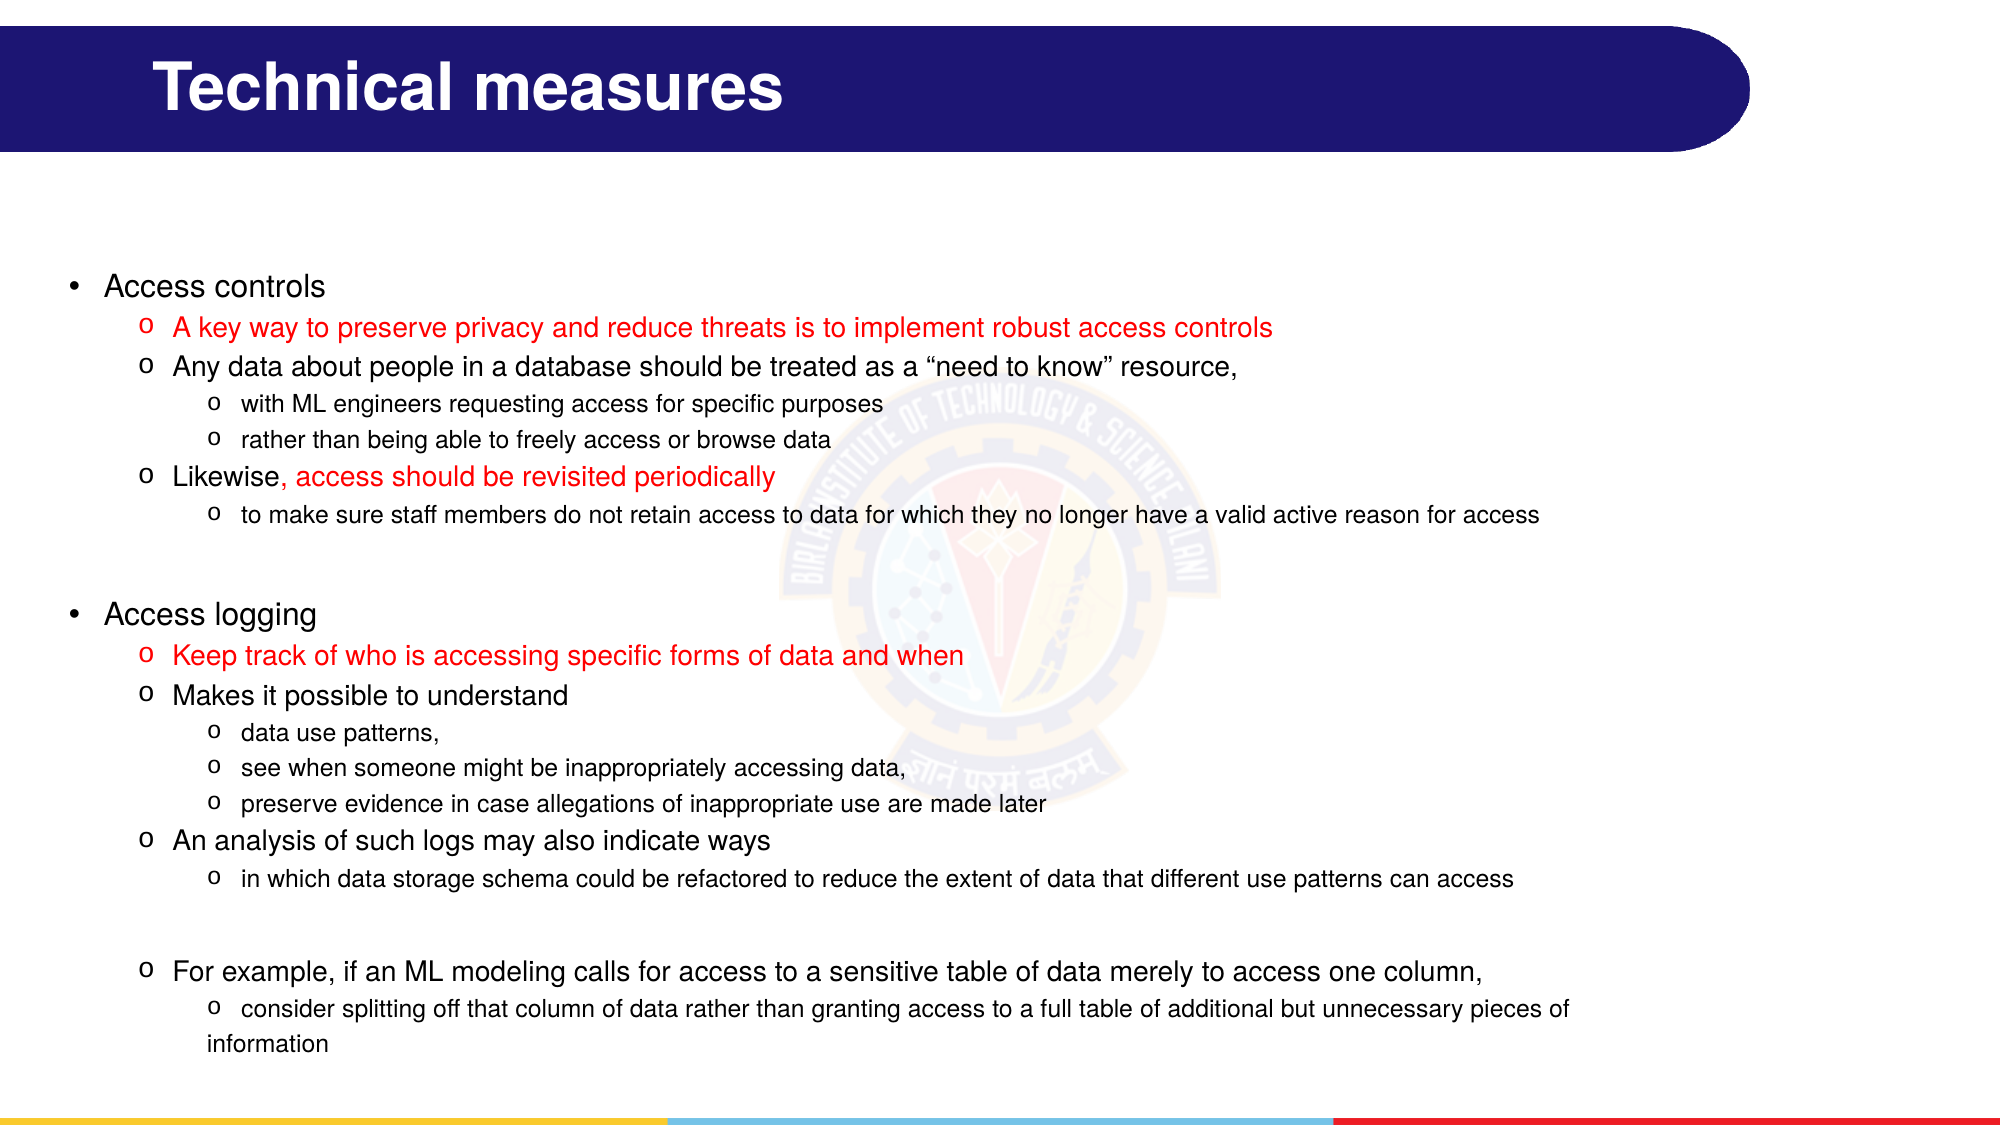

# Technical measures

Access controls
A key way to preserve privacy and reduce threats is to implement robust access controls
Any data about people in a database should be treated as a “need to know” resource,
with ML engineers requesting access for specific purposes
rather than being able to freely access or browse data
Likewise, access should be revisited periodically
to make sure staff members do not retain access to data for which they no longer have a valid active reason for access

Access logging
Keep track of who is accessing specific forms of data and when
Makes it possible to understand
data use patterns,
see when someone might be inappropriately accessing data,
preserve evidence in case allegations of inappropriate use are made later
An analysis of such logs may also indicate ways
in which data storage schema could be refactored to reduce the extent of data that different use patterns can access

For example, if an ML modeling calls for access to a sensitive table of data merely to access one column,
consider splitting off that column of data rather than granting access to a full table of additional but unnecessary pieces of
information